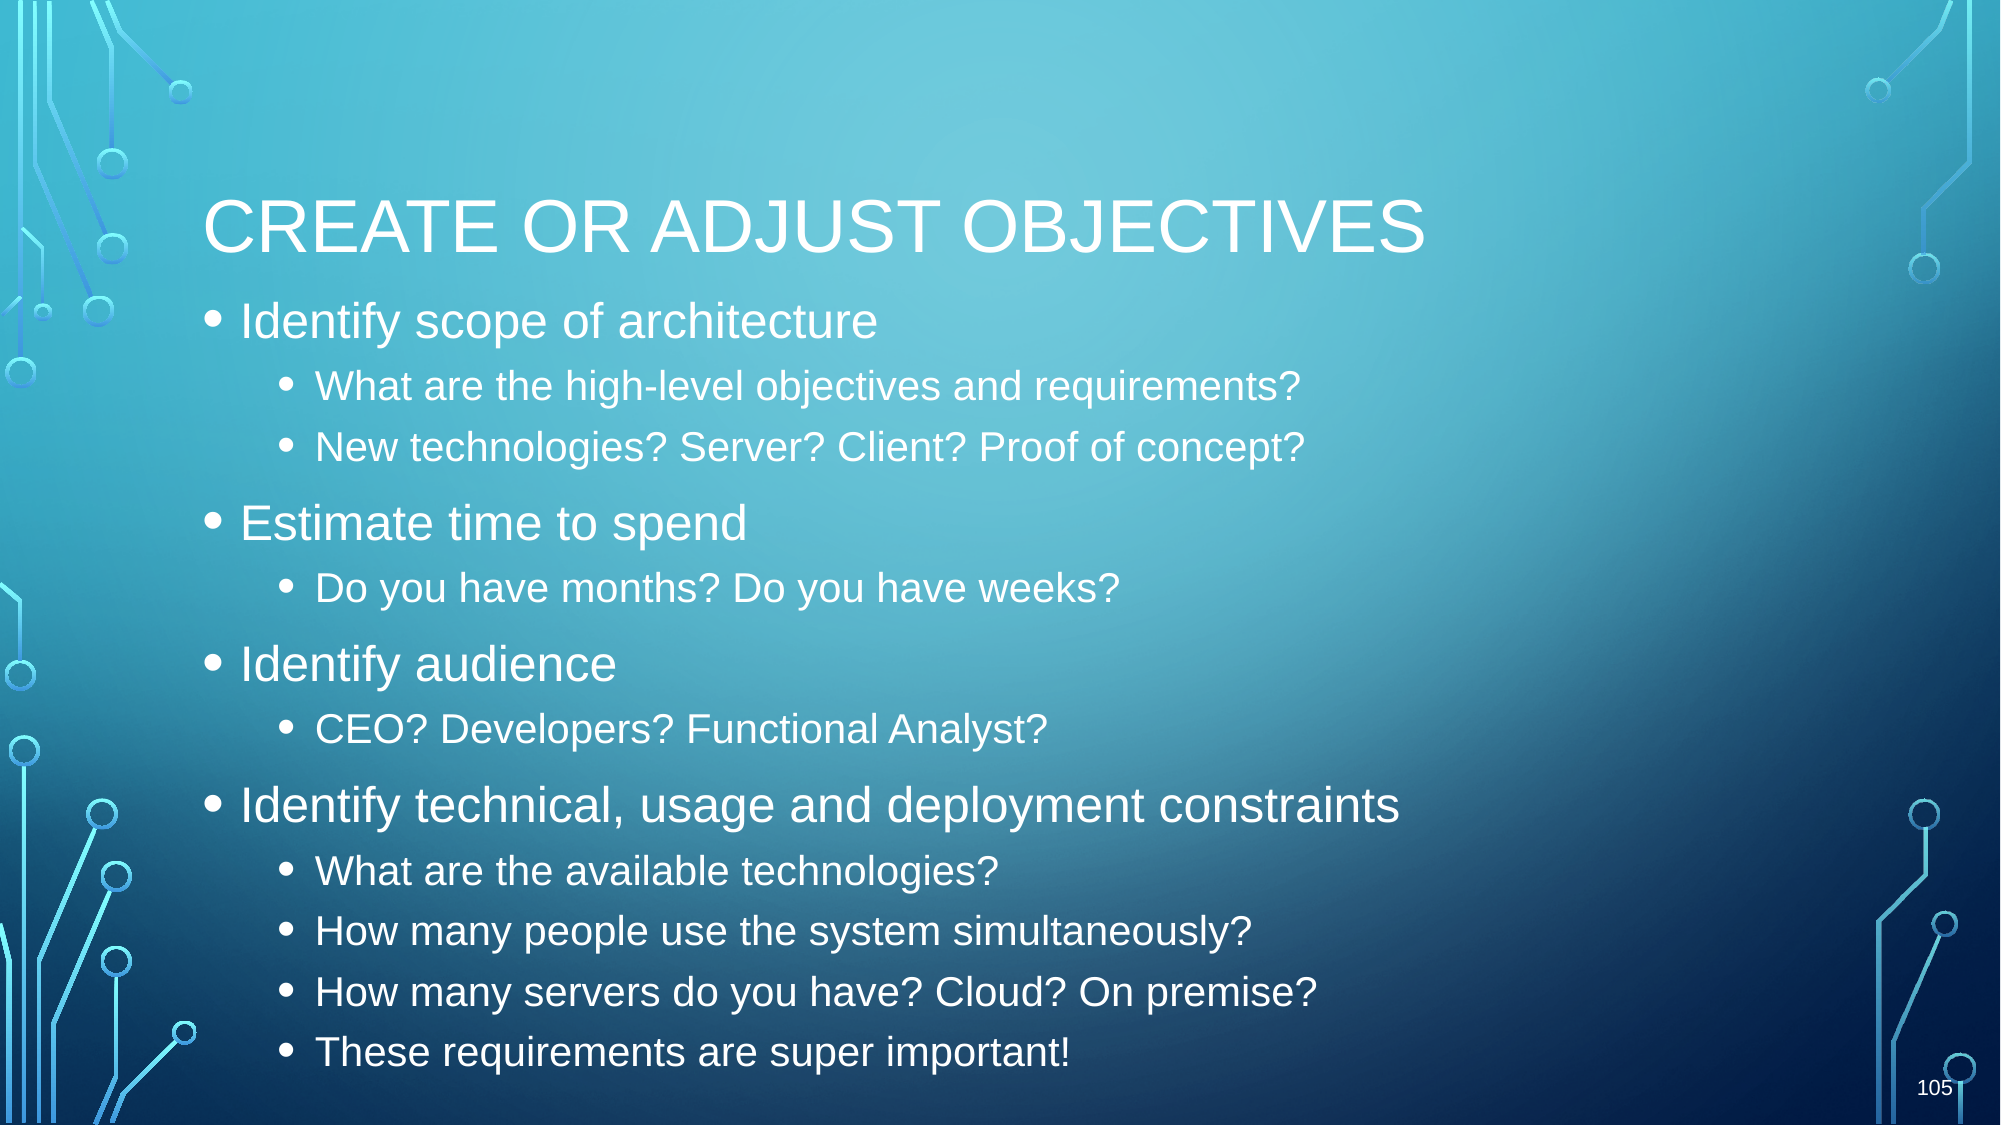

# Create Or Adjust Objectives
Identify scope of architecture
What are the high-level objectives and requirements?
New technologies? Server? Client? Proof of concept?
Estimate time to spend
Do you have months? Do you have weeks?
Identify audience
CEO? Developers? Functional Analyst?
Identify technical, usage and deployment constraints
What are the available technologies?
How many people use the system simultaneously?
How many servers do you have? Cloud? On premise?
These requirements are super important!

105